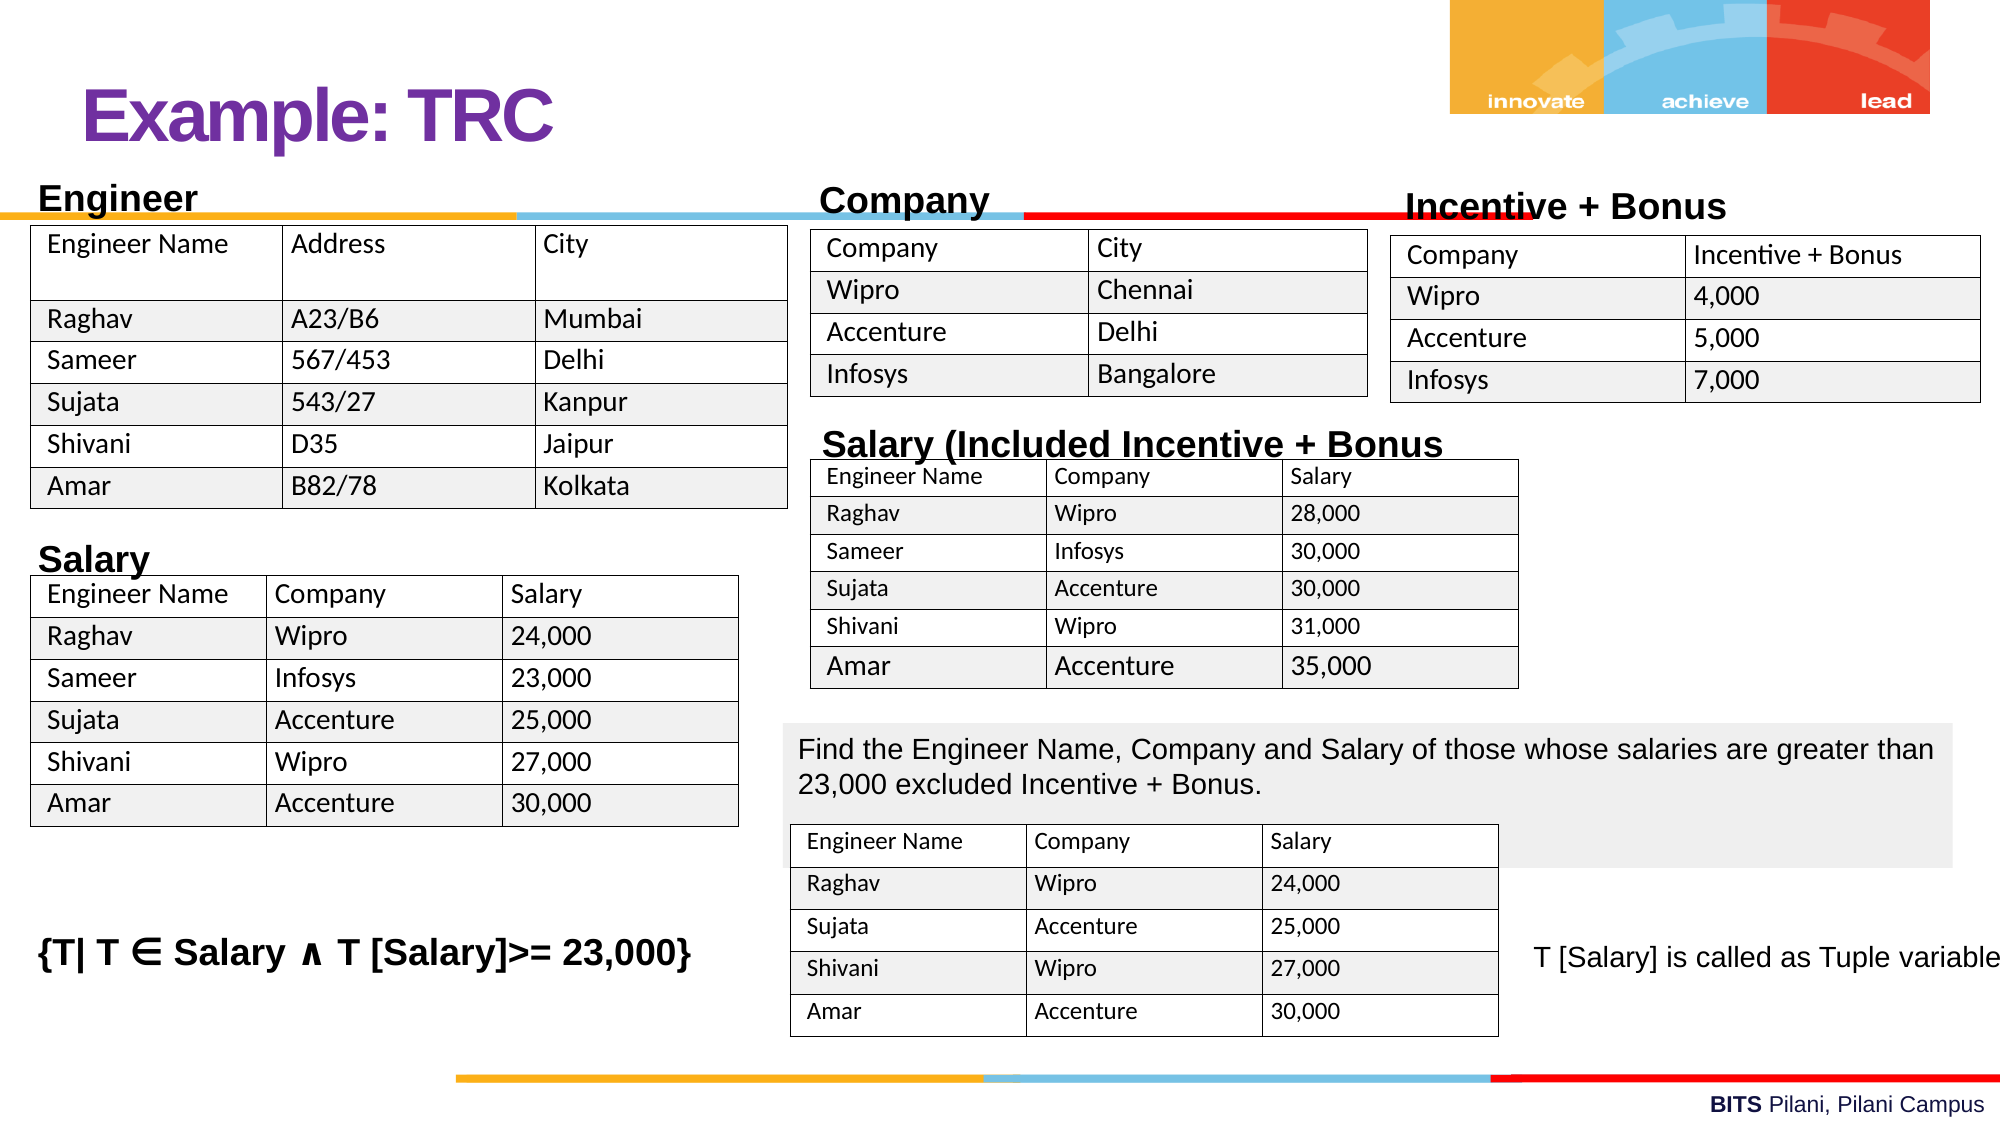

Example: TRC
Engineer
Company
Incentive + Bonus
| Engineer Name | Address | City |
| --- | --- | --- |
| Raghav | A23/B6 | Mumbai |
| Sameer | 567/453 | Delhi |
| Sujata | 543/27 | Kanpur |
| Shivani | D35 | Jaipur |
| Amar | B82/78 | Kolkata |
| Company | City |
| --- | --- |
| Wipro | Chennai |
| Accenture | Delhi |
| Infosys | Bangalore |
| Company | Incentive + Bonus |
| --- | --- |
| Wipro | 4,000 |
| Accenture | 5,000 |
| Infosys | 7,000 |
Salary (Included Incentive + Bonus
| Engineer Name | Company | Salary |
| --- | --- | --- |
| Raghav | Wipro | 28,000 |
| Sameer | Infosys | 30,000 |
| Sujata | Accenture | 30,000 |
| Shivani | Wipro | 31,000 |
| Amar | Accenture | 35,000 |
Salary
| Engineer Name | Company | Salary |
| --- | --- | --- |
| Raghav | Wipro | 24,000 |
| Sameer | Infosys | 23,000 |
| Sujata | Accenture | 25,000 |
| Shivani | Wipro | 27,000 |
| Amar | Accenture | 30,000 |
Find the Engineer Name, Company and Salary of those whose salaries are greater than 23,000 excluded Incentive + Bonus.

| Engineer Name | Company | Salary |
| --- | --- | --- |
| Raghav | Wipro | 24,000 |
| Sujata | Accenture | 25,000 |
| Shivani | Wipro | 27,000 |
| Amar | Accenture | 30,000 |
{T| T ∈ Salary ∧ T [Salary]>= 23,000}
T [Salary] is called as Tuple variable.